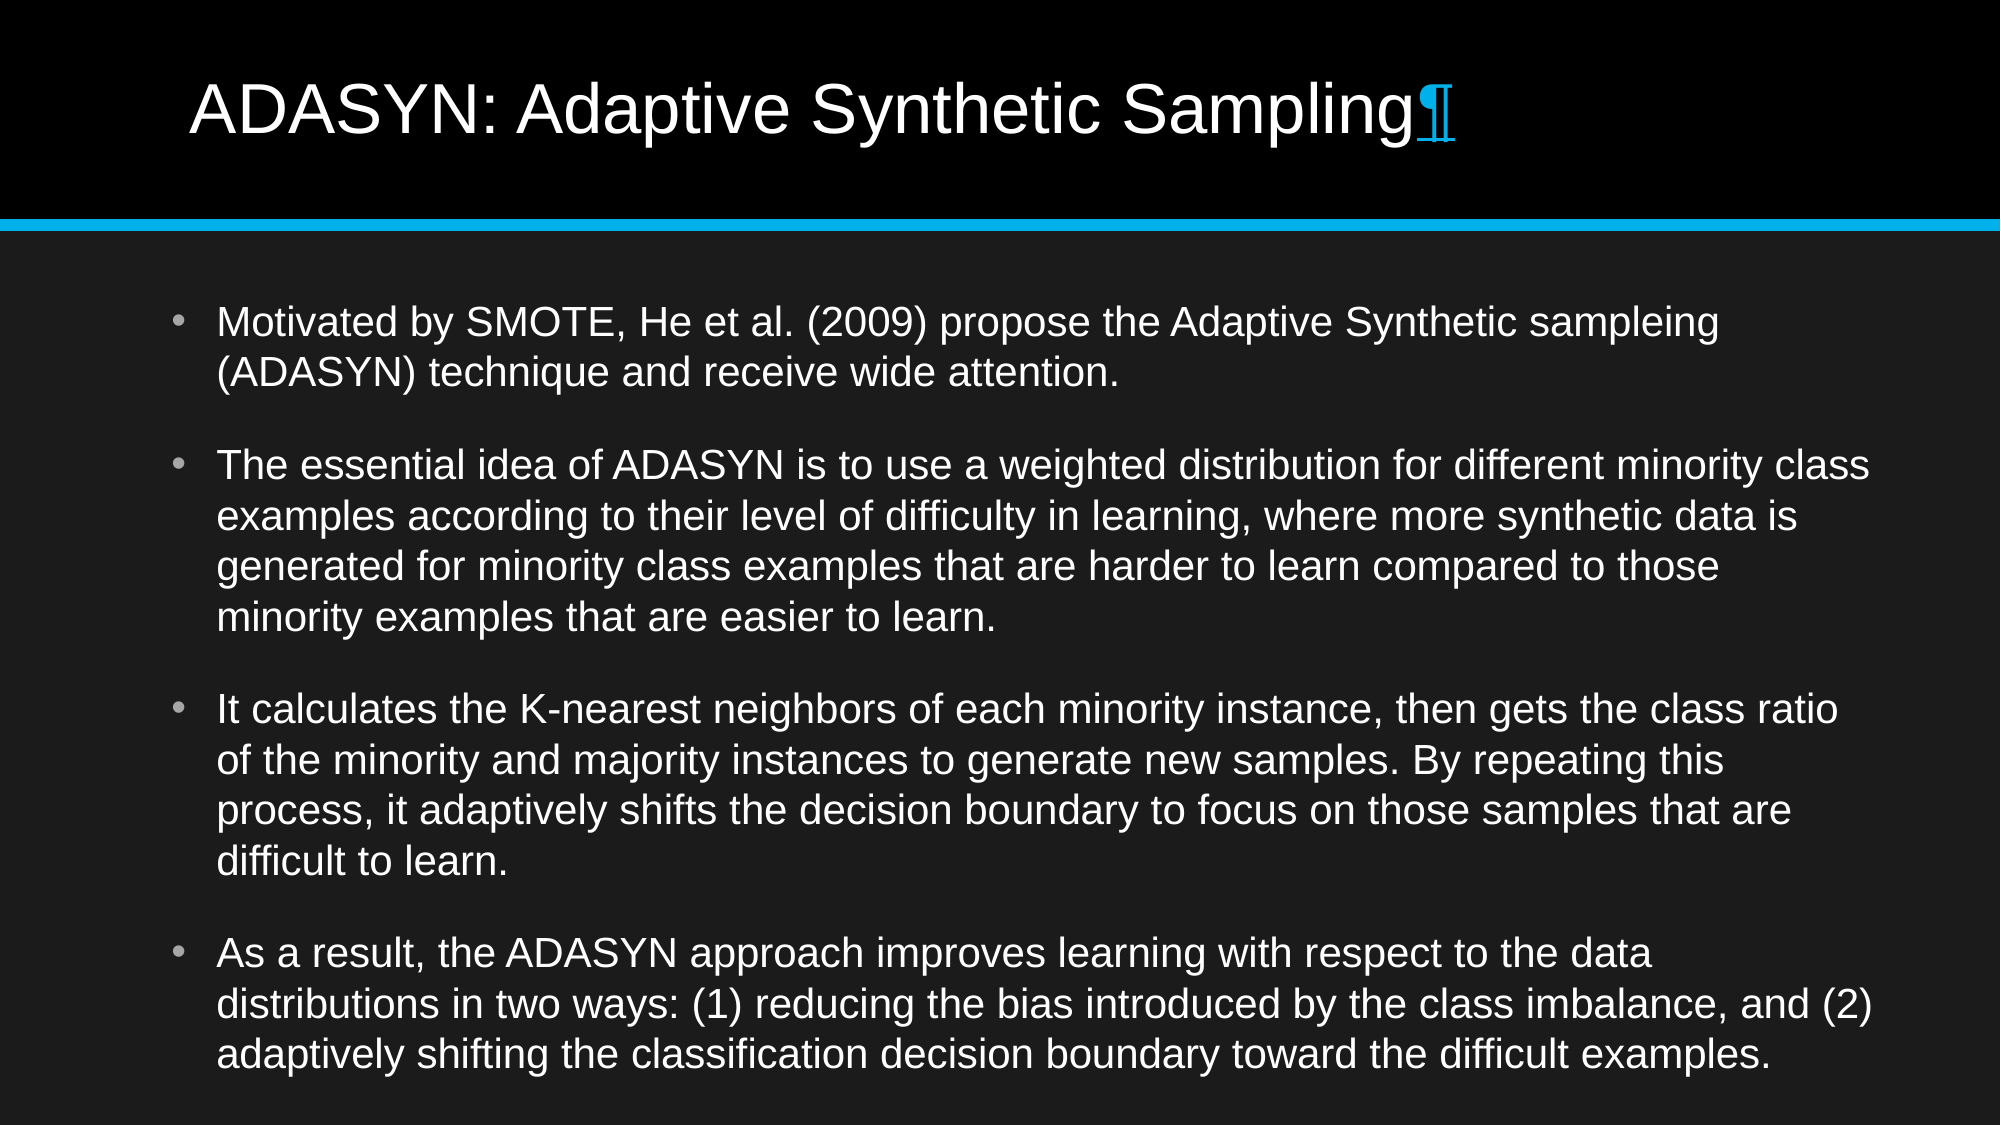

# ADASYN: Adaptive Synthetic Sampling¶
Motivated by SMOTE, He et al. (2009) propose the Adaptive Synthetic sampleing (ADASYN) technique and receive wide attention.
The essential idea of ADASYN is to use a weighted distribution for different minority class examples according to their level of difficulty in learning, where more synthetic data is generated for minority class examples that are harder to learn compared to those minority examples that are easier to learn.
It calculates the K-nearest neighbors of each minority instance, then gets the class ratio of the minority and majority instances to generate new samples. By repeating this process, it adaptively shifts the decision boundary to focus on those samples that are difficult to learn.
As a result, the ADASYN approach improves learning with respect to the data distributions in two ways: (1) reducing the bias introduced by the class imbalance, and (2) adaptively shifting the classification decision boundary toward the difficult examples.